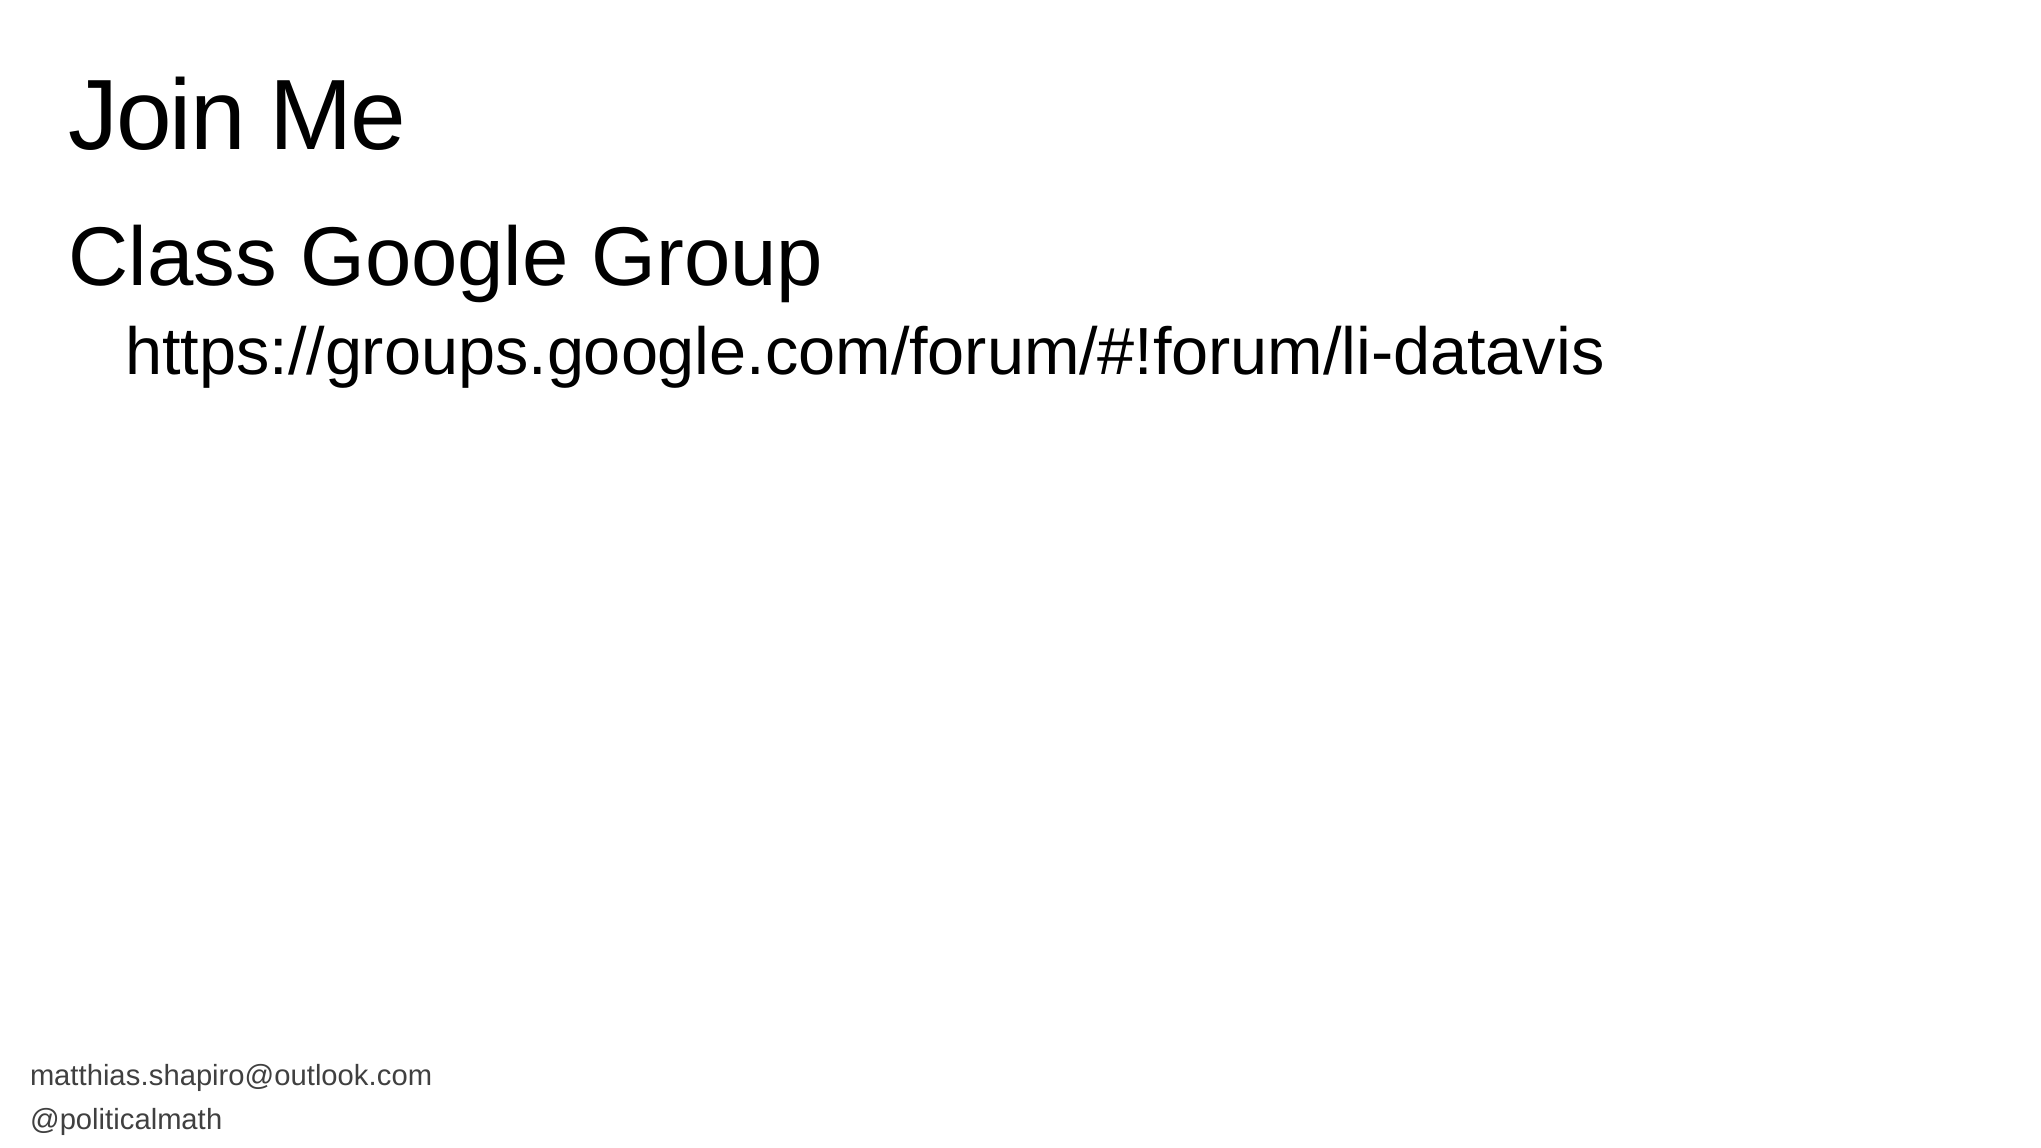

# Join Me
Class Google Group
https://groups.google.com/forum/#!forum/li-datavis